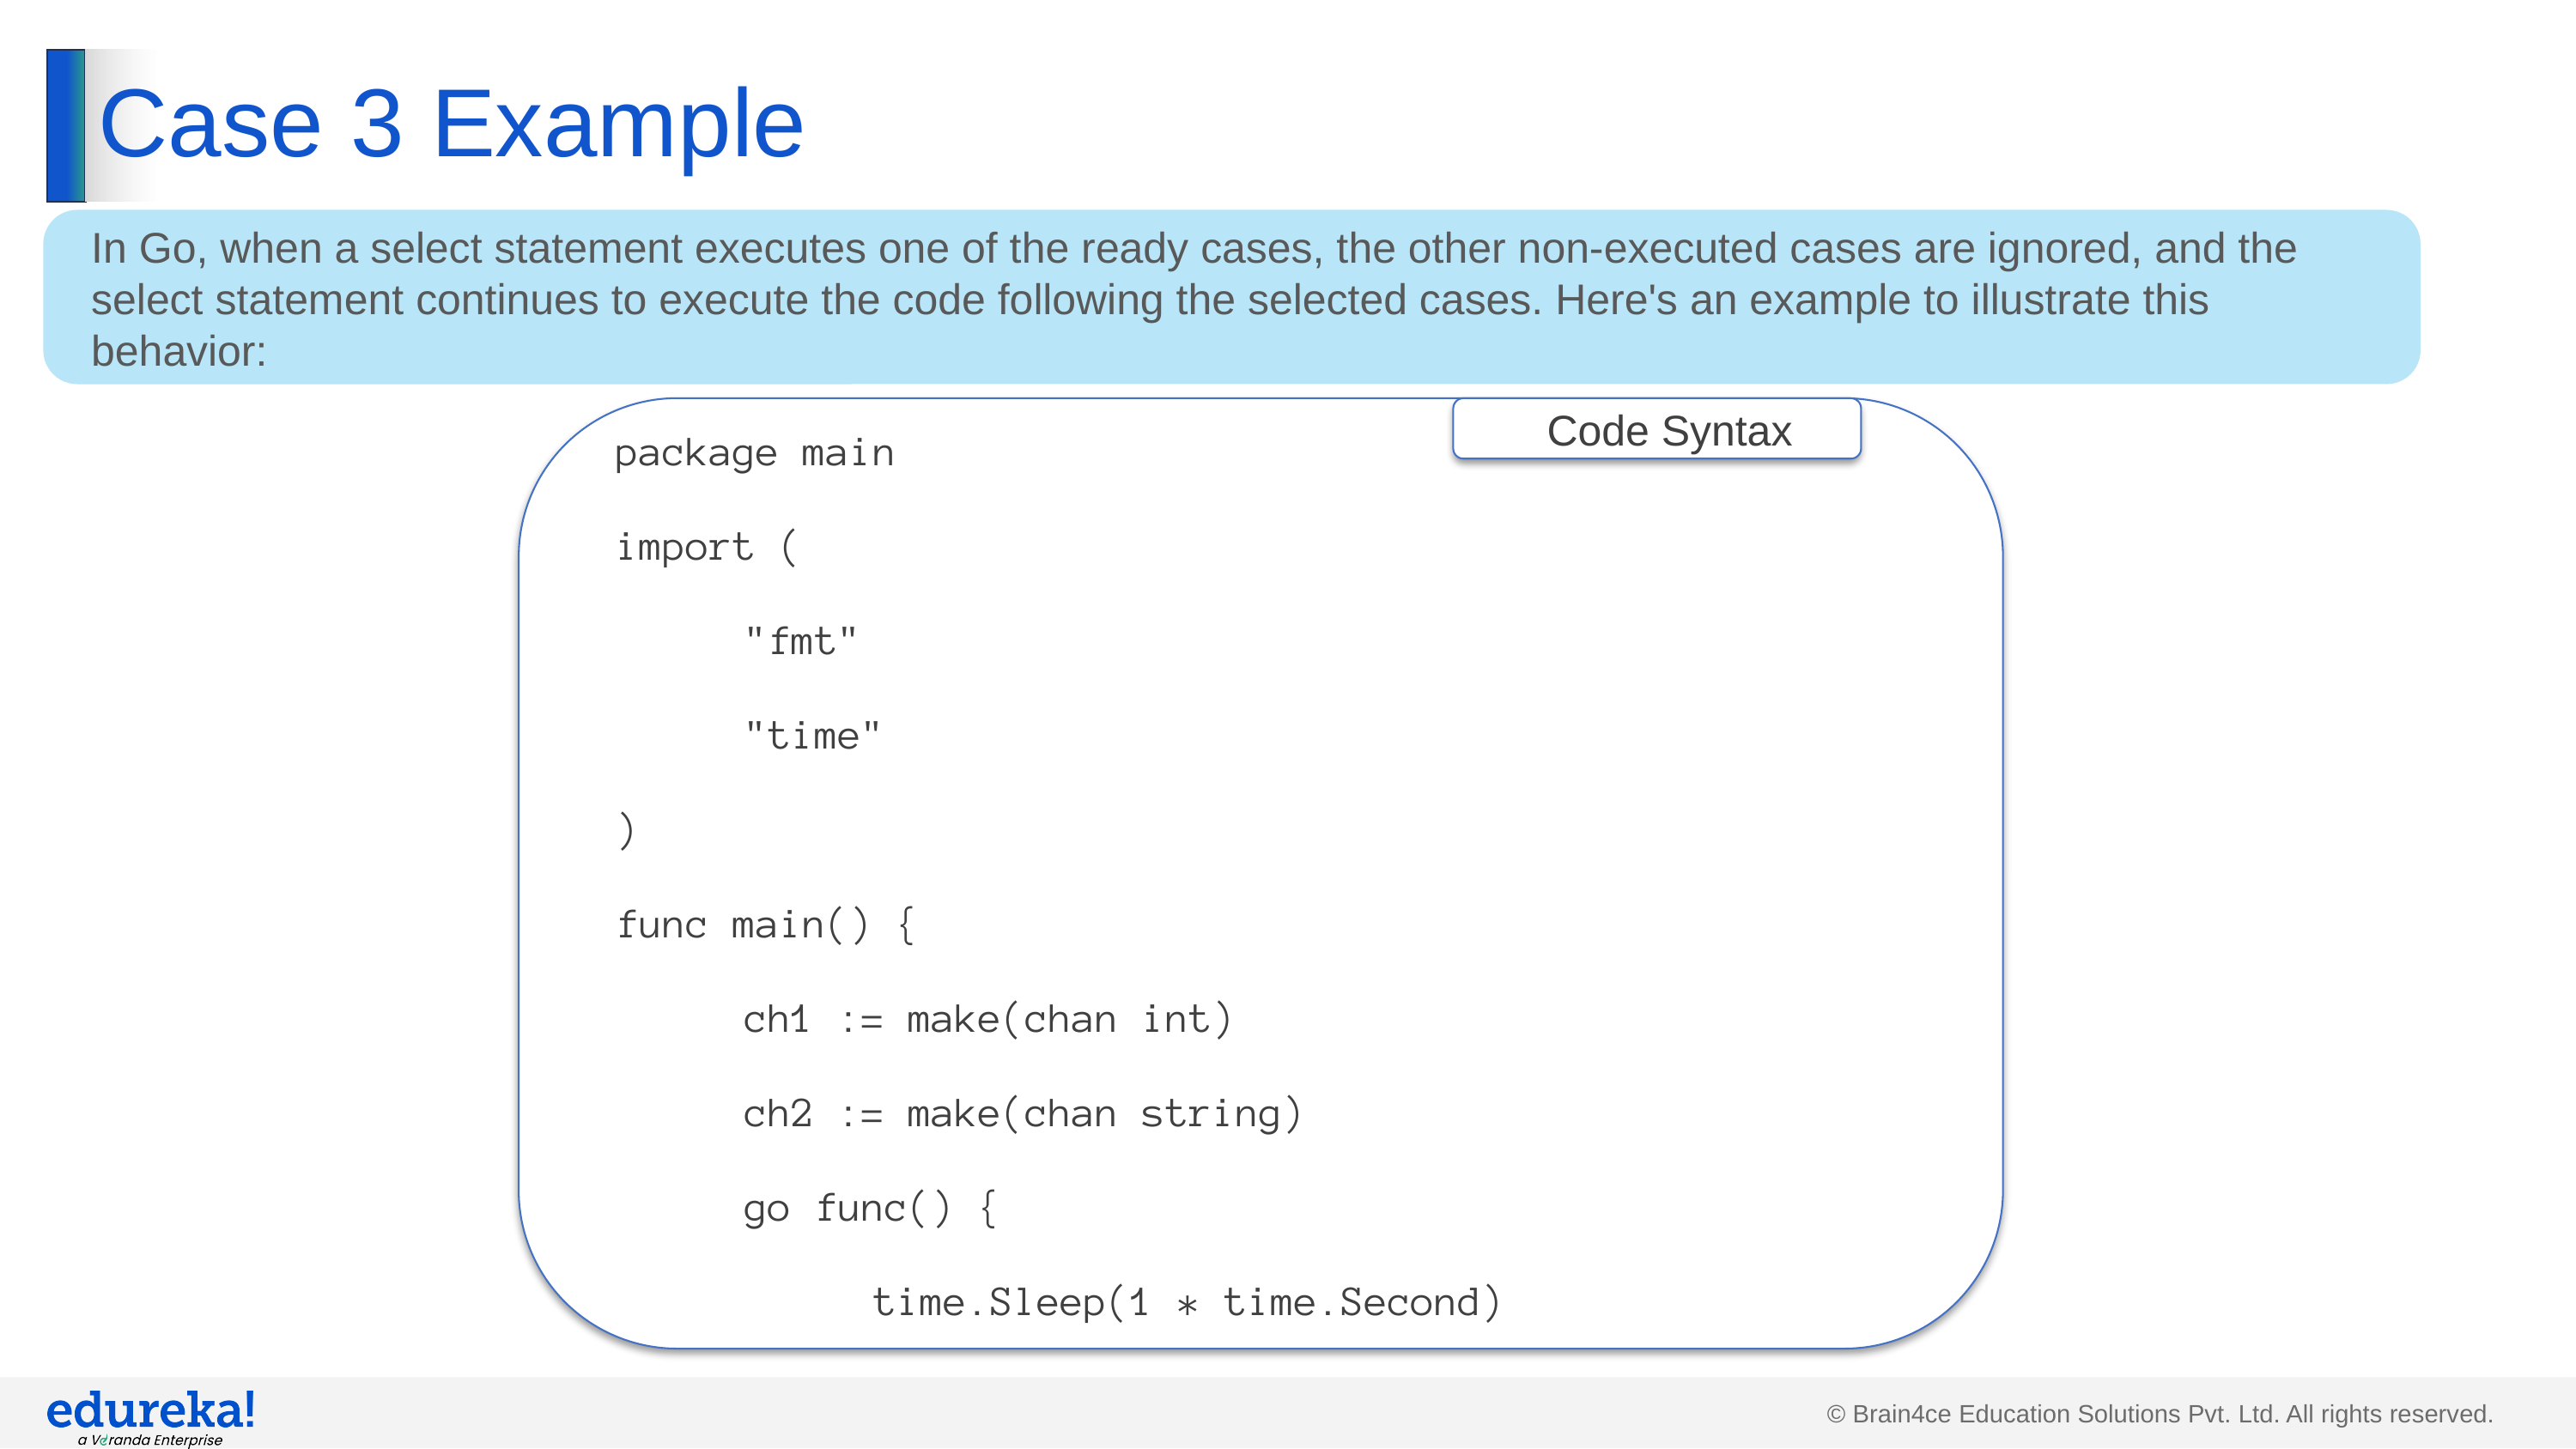

# Case 3 Example
In Go, when a select statement executes one of the ready cases, the other non-executed cases are ignored, and the select statement continues to execute the code following the selected cases. Here's an example to illustrate this behavior:
package main
import (
	"fmt"
	"time"
)
func main() {
	ch1 := make(chan int)
	ch2 := make(chan string)
	go func() {
		time.Sleep(1 * time.Second)
Code Syntax